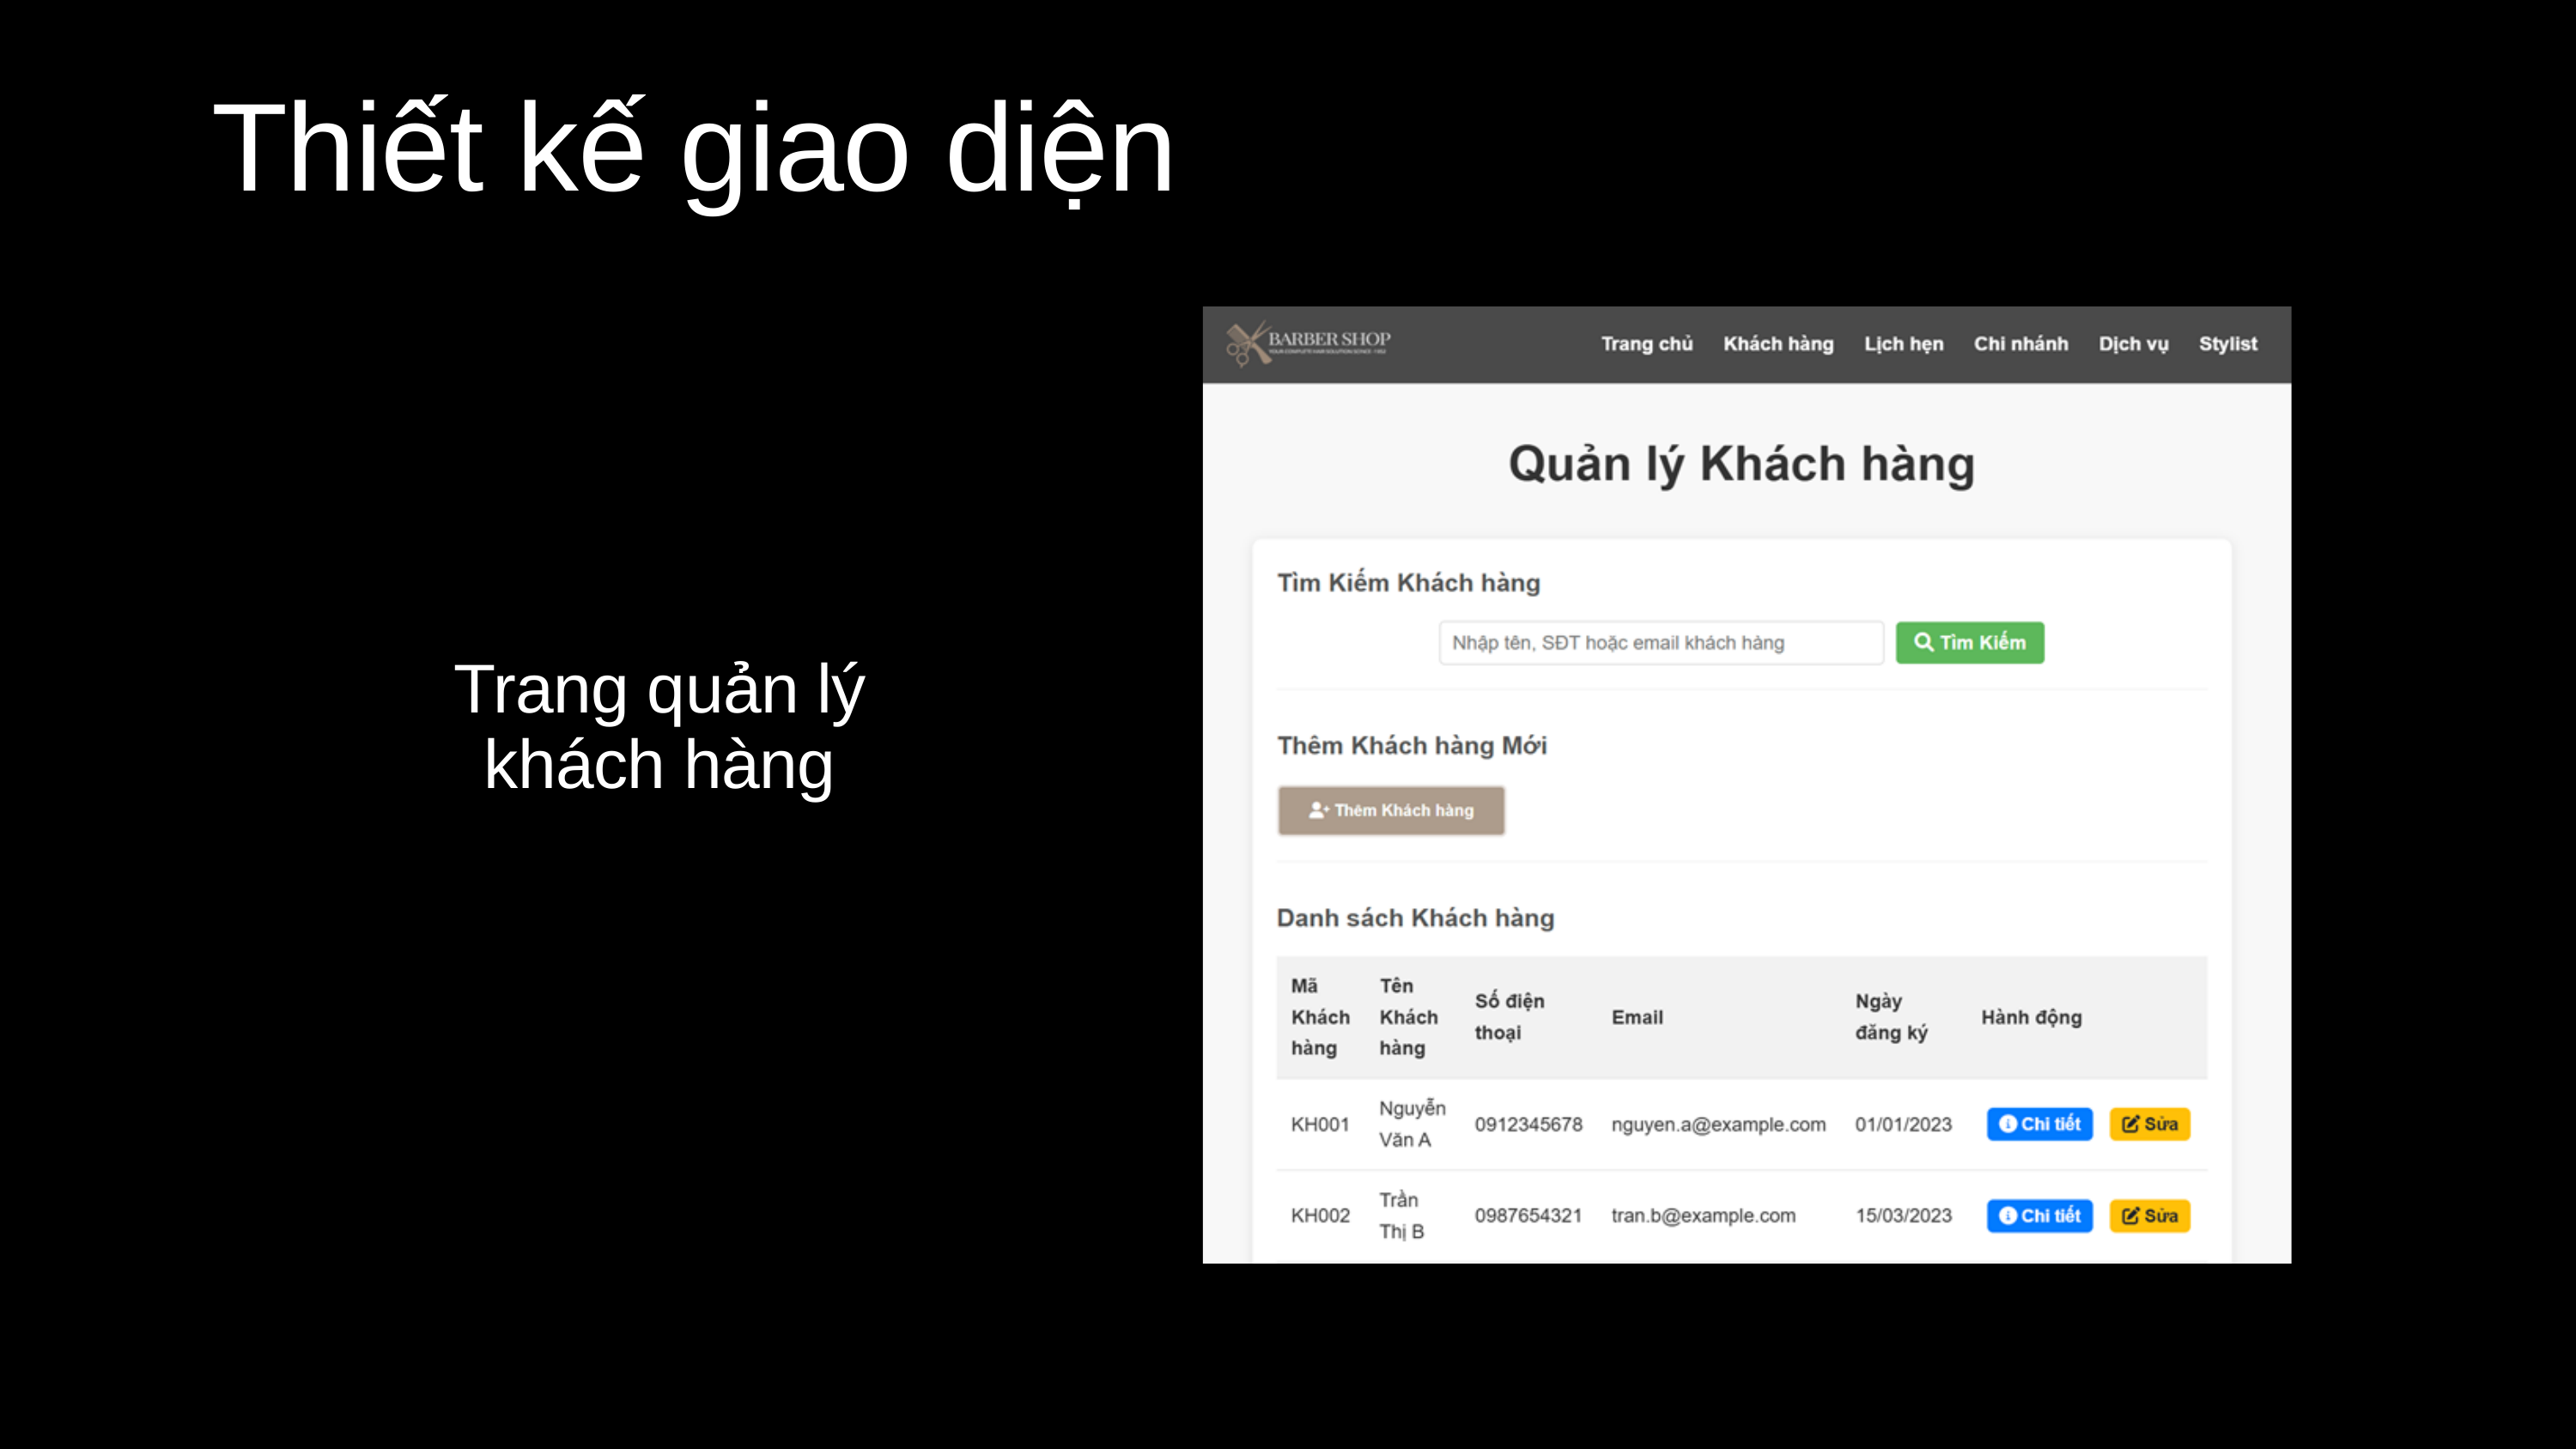

Thiết kế giao diện

Trang quản lý khách hàng